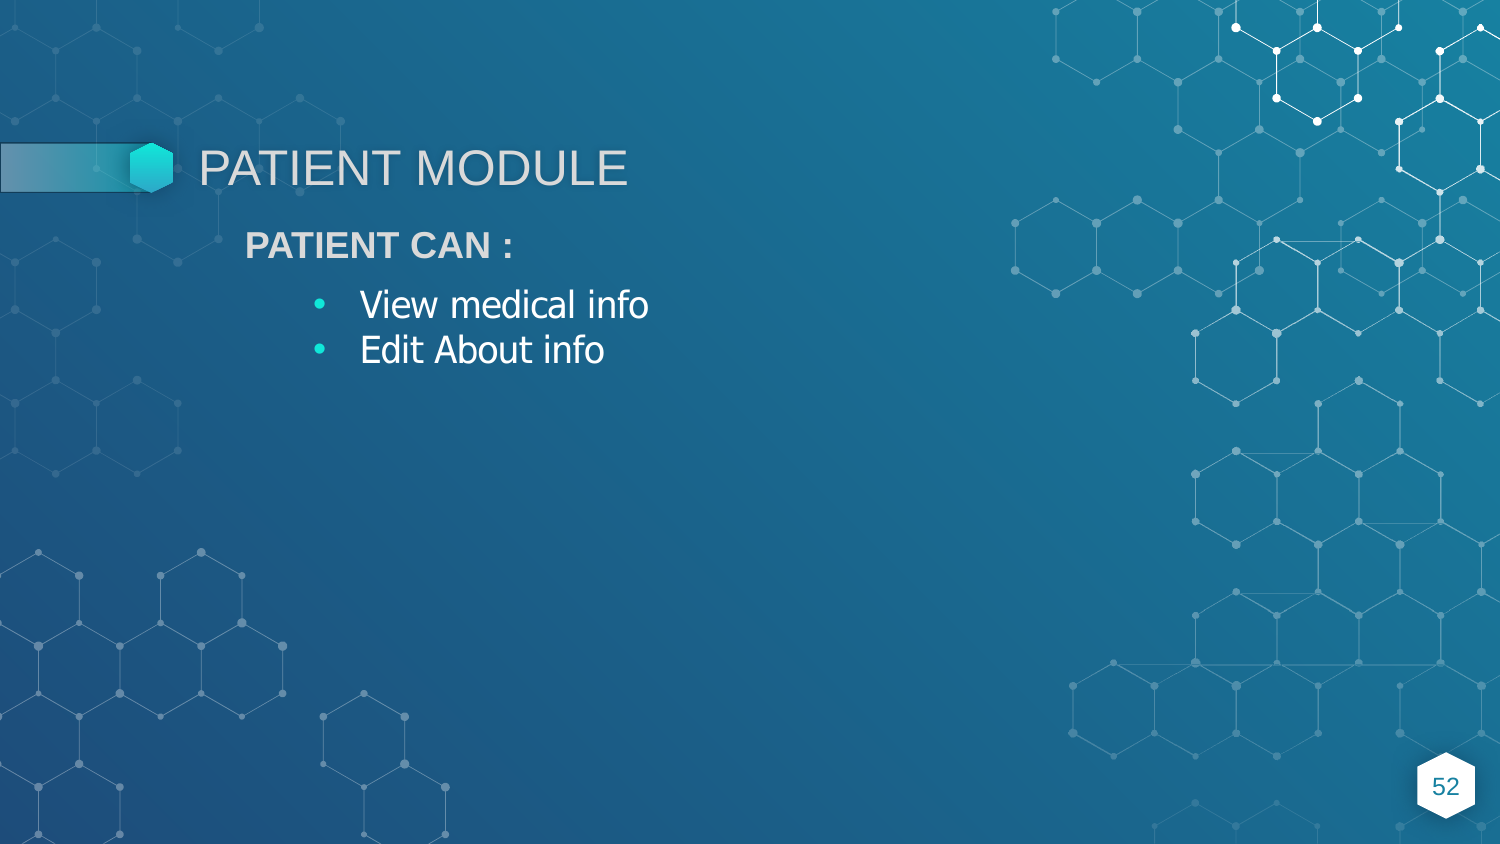

# PATIENT MODULE
PATIENT CAN :
View medical info
Edit About info
52